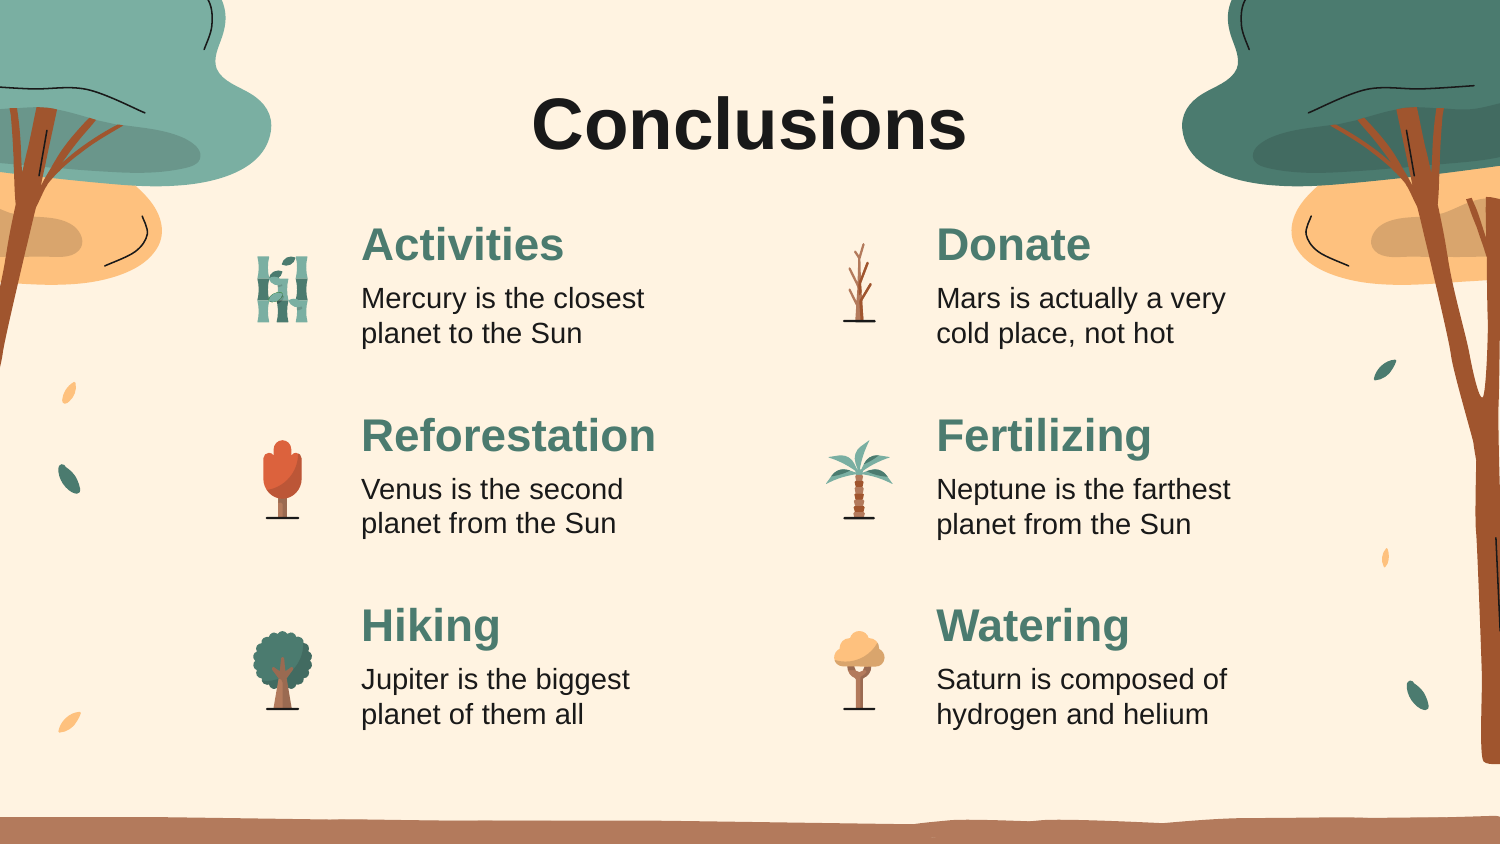

# Conclusions
Activities
Donate

Mercury is the closest planet to the Sun
Mars is actually a very cold place, not hot
Reforestation
Fertilizing

Venus is the second planet from the Sun
Neptune is the farthest planet from the Sun
Hiking
Watering

Jupiter is the biggest planet of them all
Saturn is composed of hydrogen and helium